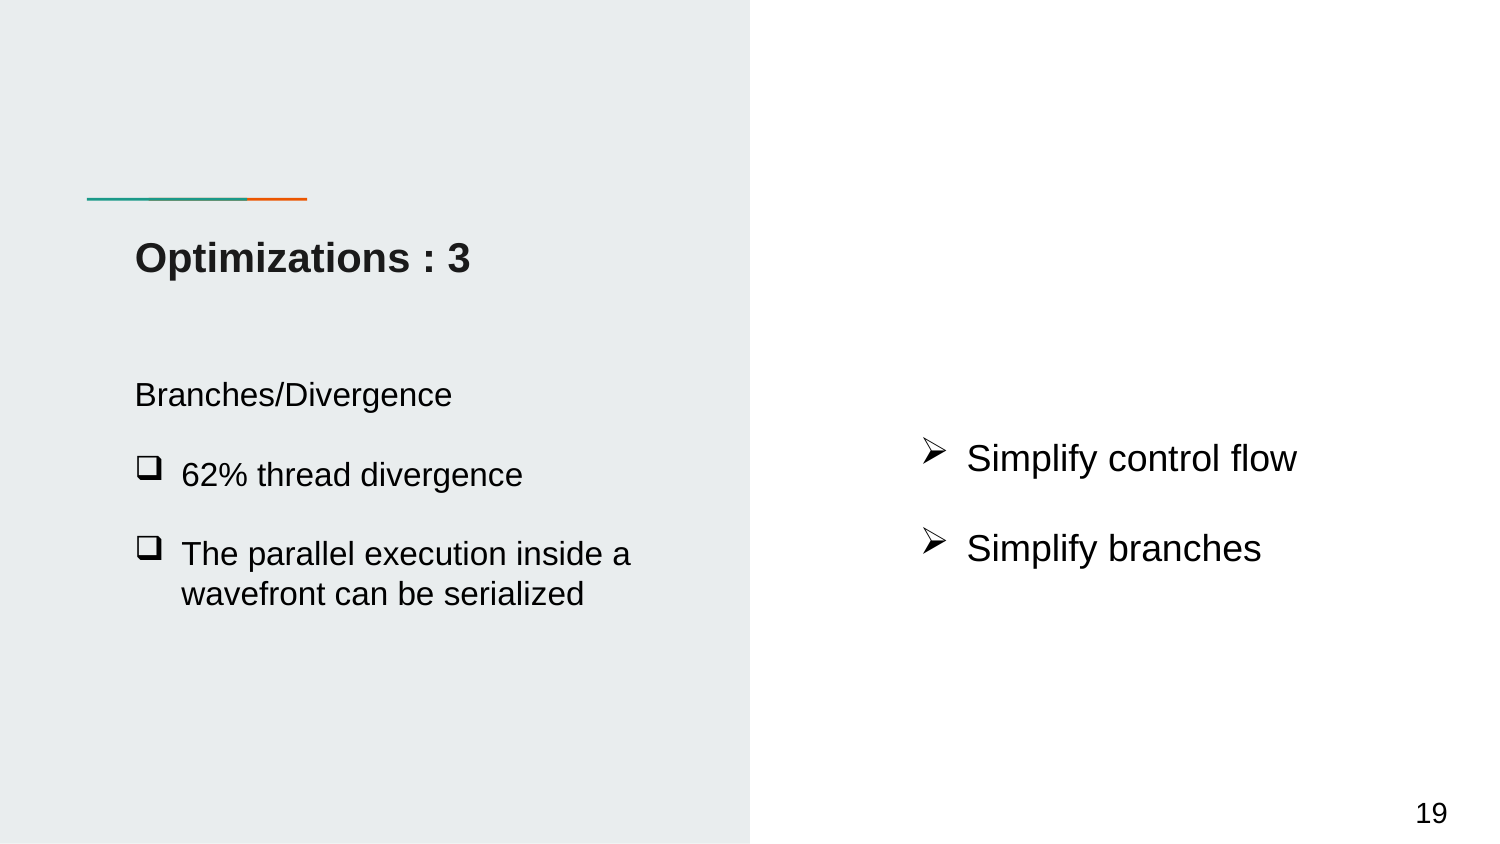

# Optimizations : 3
Branches/Divergence

62% thread divergence
The parallel execution inside a wavefront can be serialized
Simplify control flow

Simplify branches
19